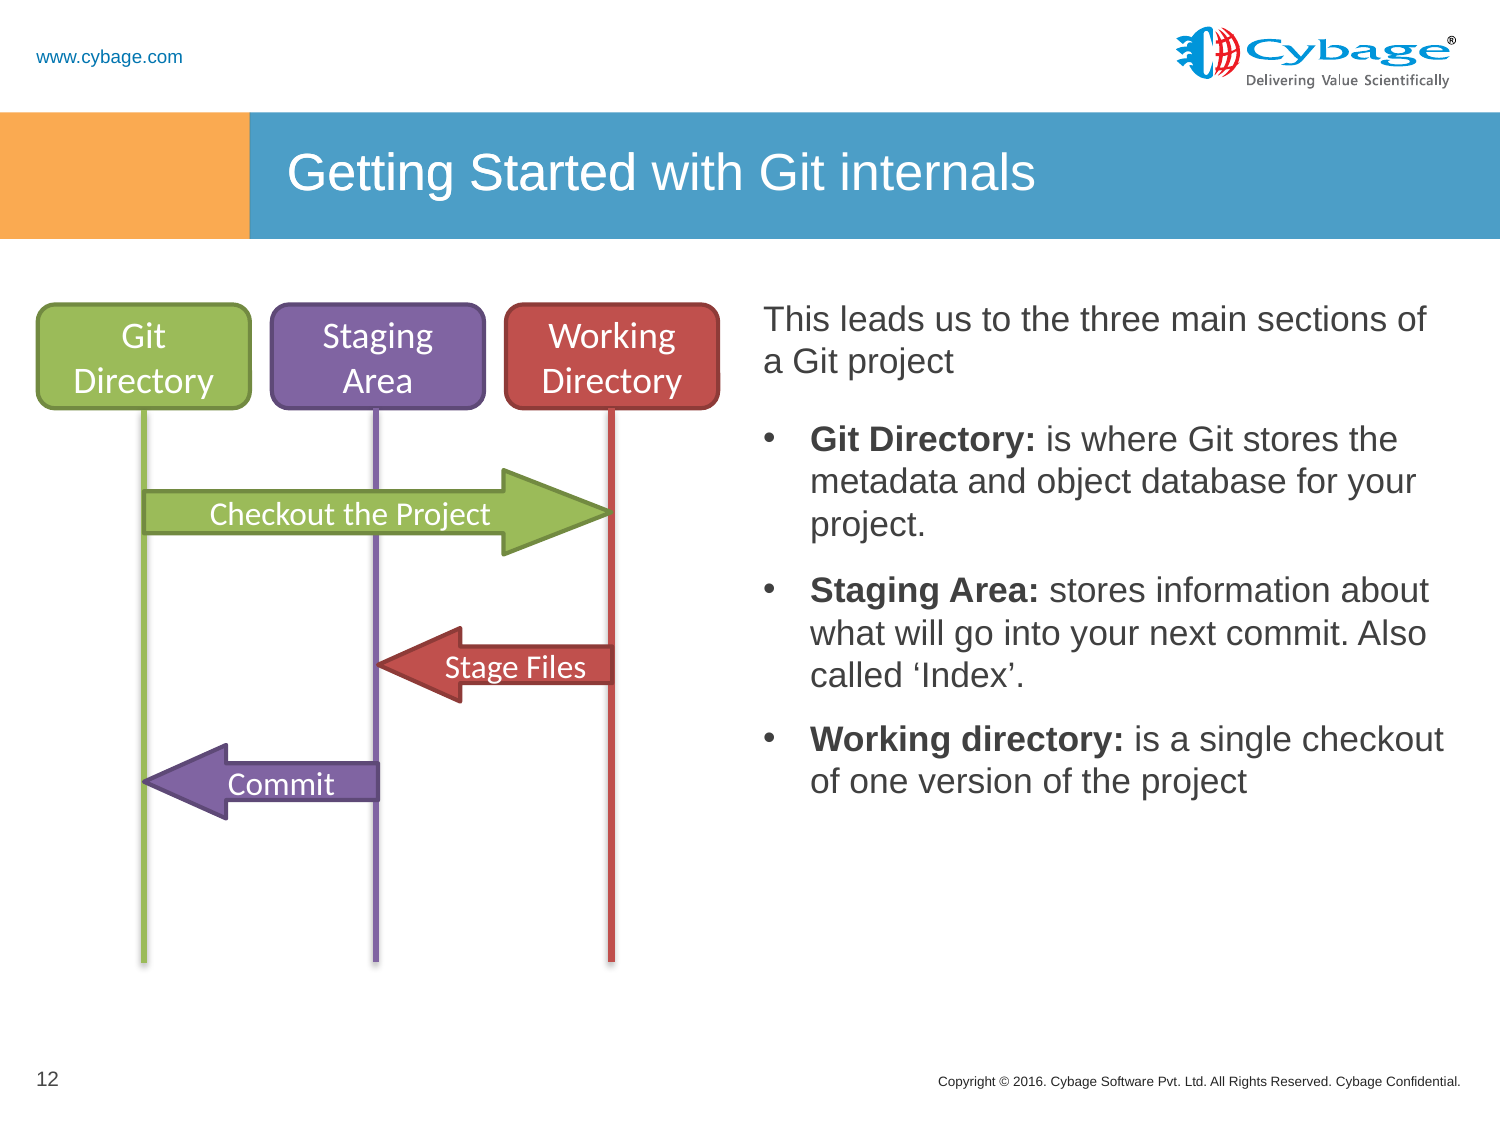

# Getting Started
Getting Started with Git internals
This leads us to the three main sections of a Git project
Git Directory
Staging Area
Working Directory
Git Directory: is where Git stores the metadata and object database for your project.
Checkout the Project
Staging Area: stores information about what will go into your next commit. Also called ‘Index’.
Stage Files
Working directory: is a single checkout of one version of the project
Commit
12